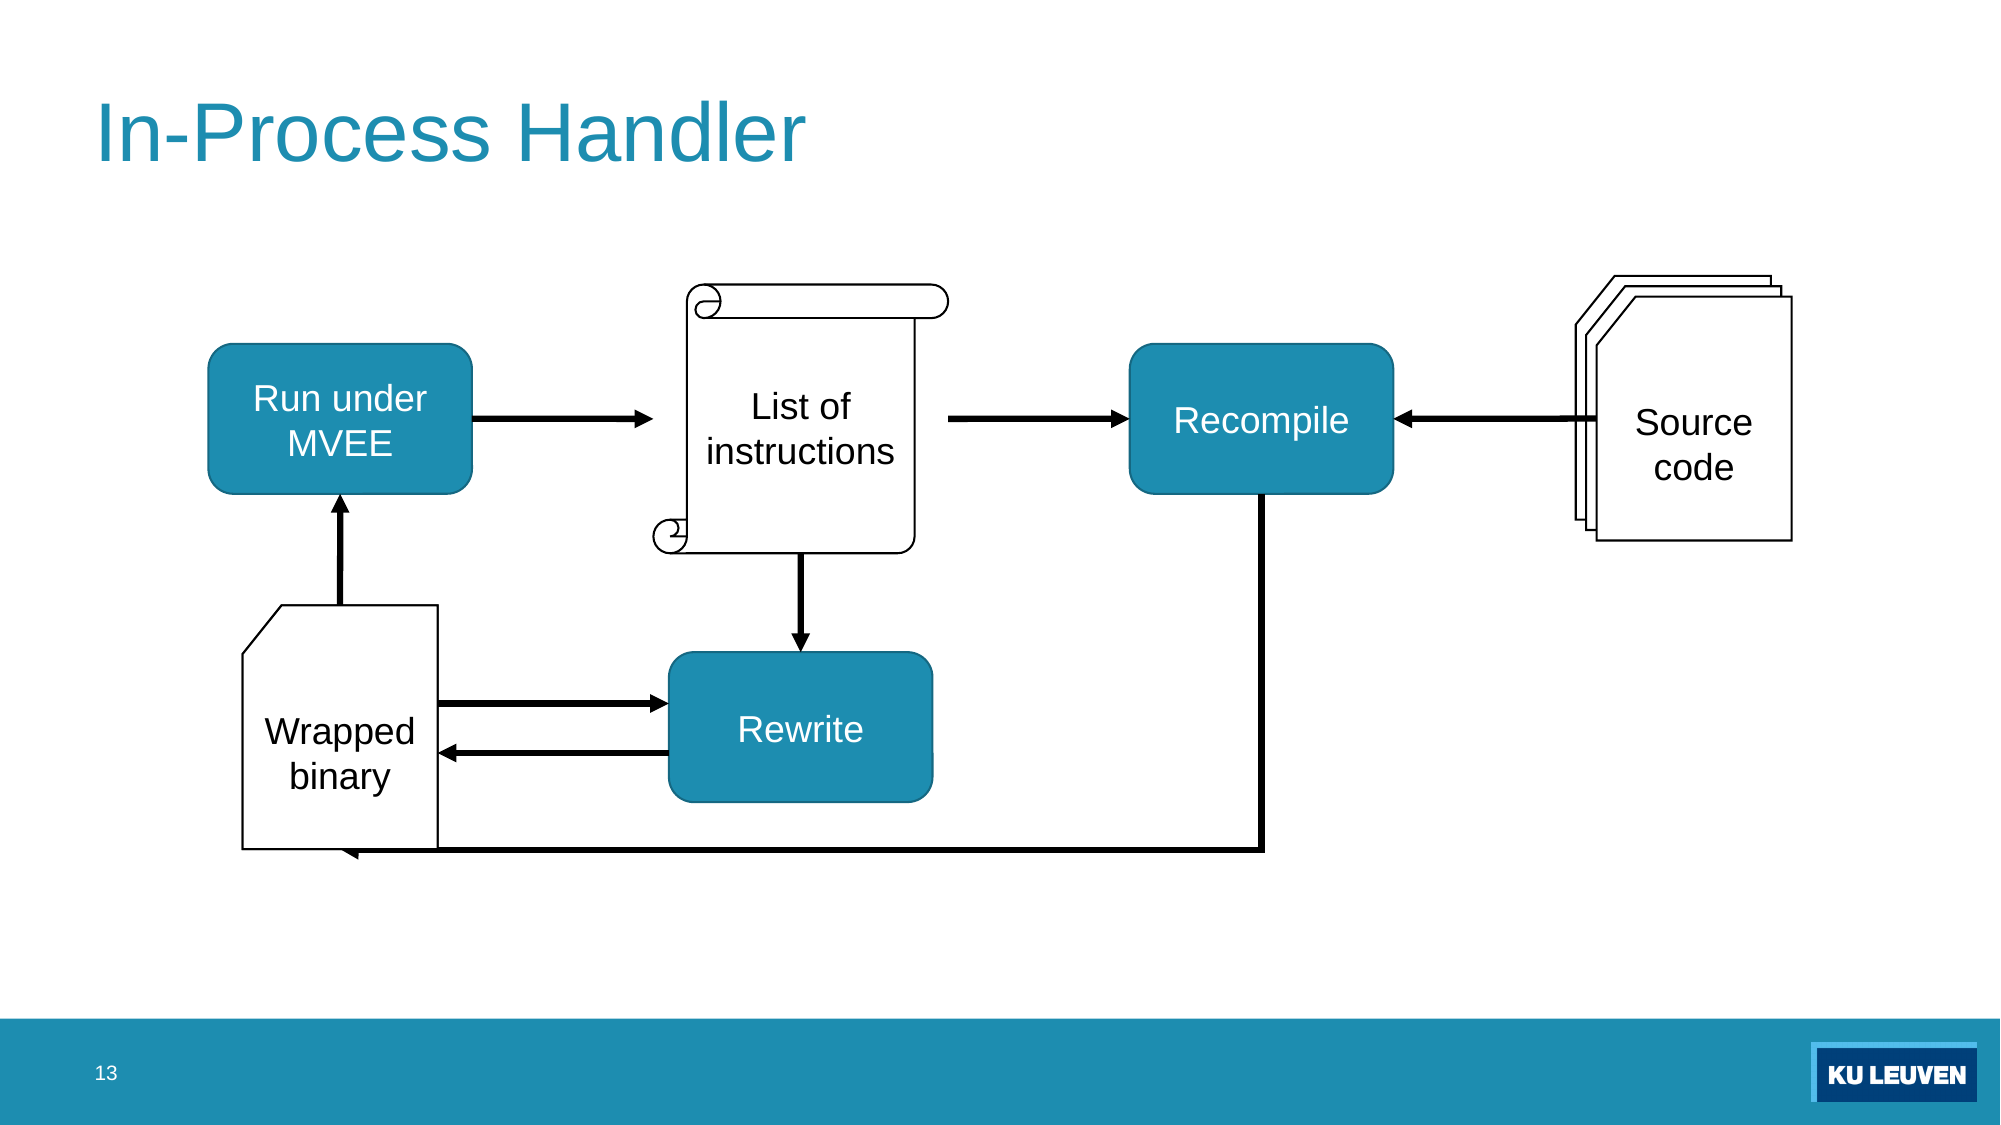

# In-Process Handler

Source code
List of instructions
Run under MVEE
Recompile
Binary
Wrapped
binary
Rewrite
13